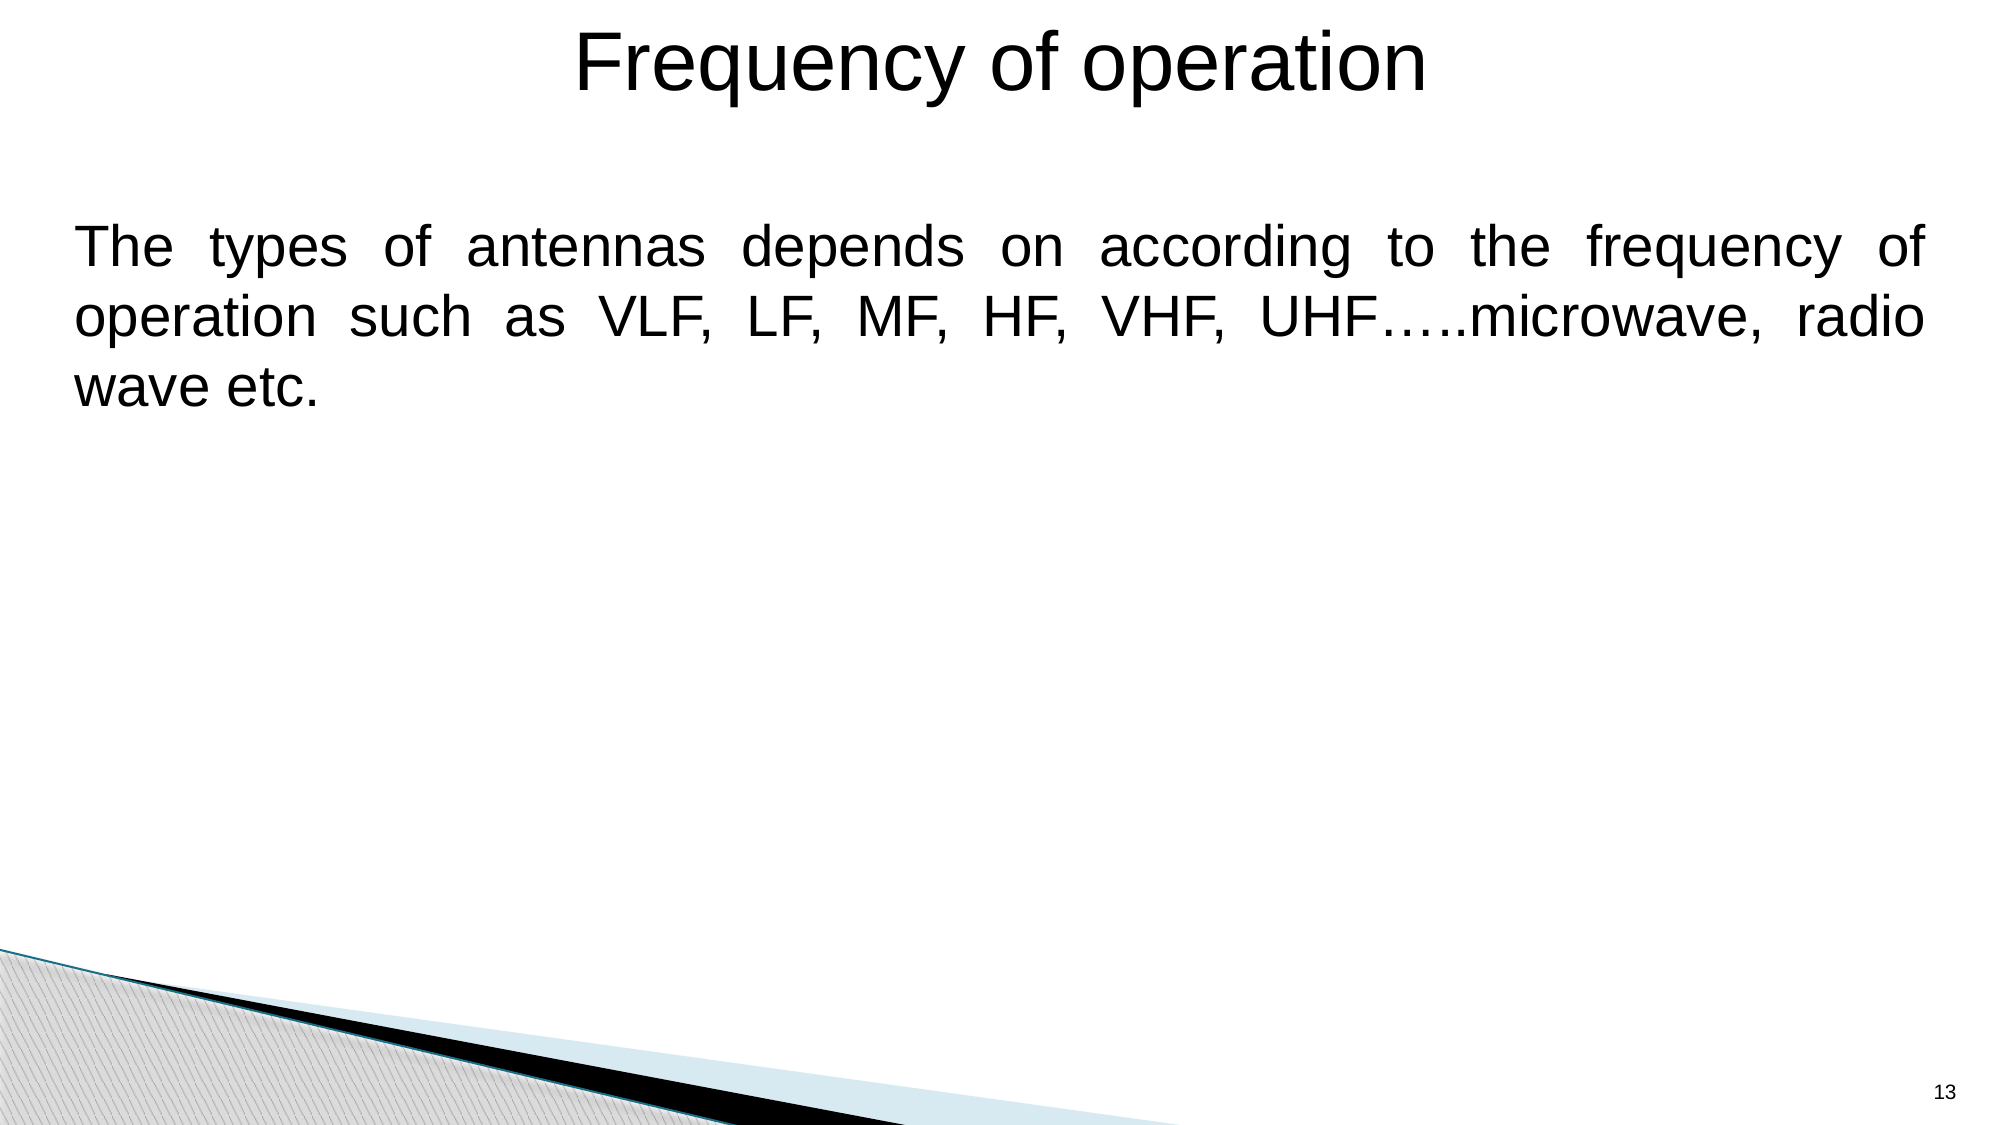

Frequency of operation
The types of antennas depends on according to the frequency of operation such as VLF, LF, MF, HF, VHF, UHF…..microwave, radio wave etc.

13